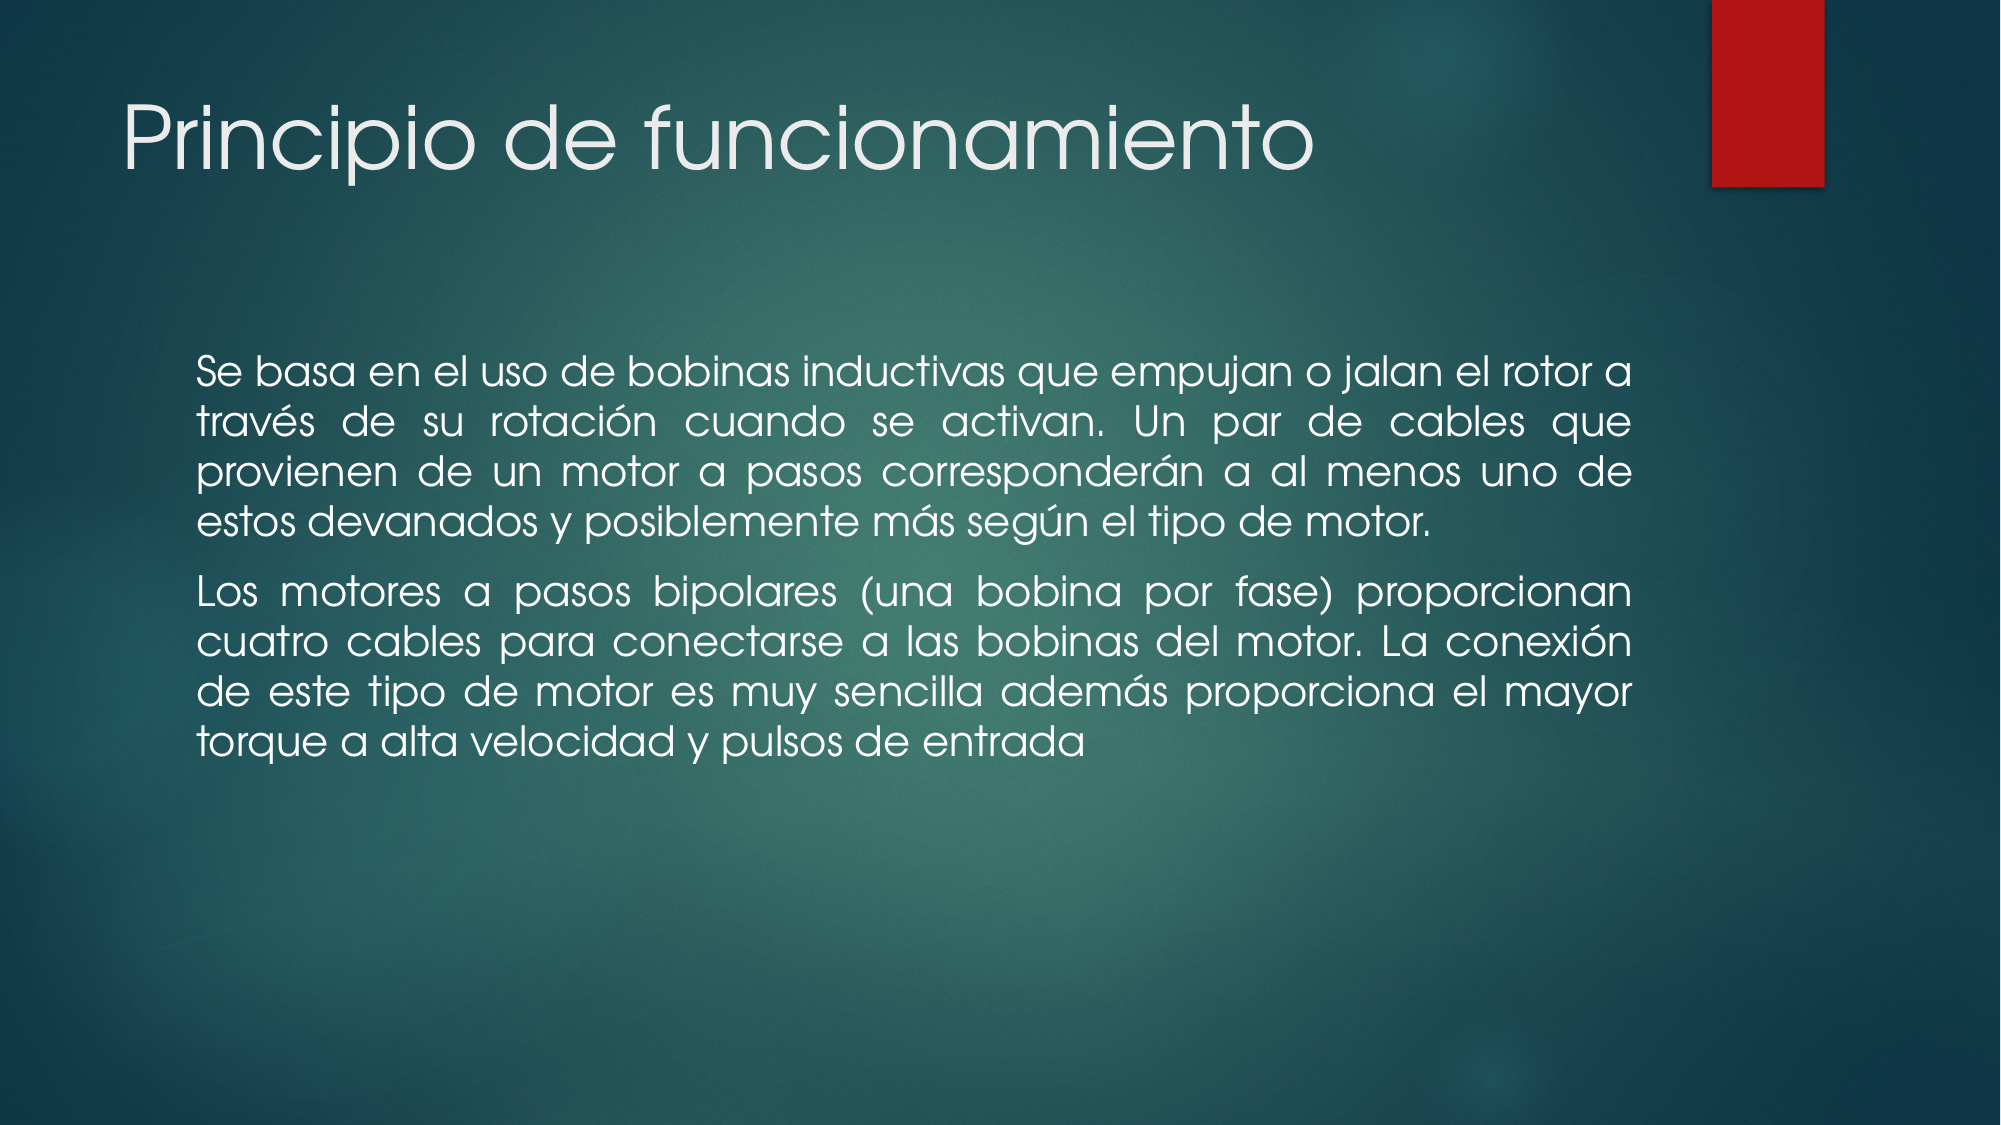

# Principio de funcionamiento
Se basa en el uso de bobinas inductivas que empujan o jalan el rotor a través de su rotación cuando se activan. Un par de cables que provienen de un motor a pasos corresponderán a al menos uno de estos devanados y posiblemente más según el tipo de motor.
Los motores a pasos bipolares (una bobina por fase) proporcionan cuatro cables para conectarse a las bobinas del motor. La conexión de este tipo de motor es muy sencilla además proporciona el mayor torque a alta velocidad y pulsos de entrada